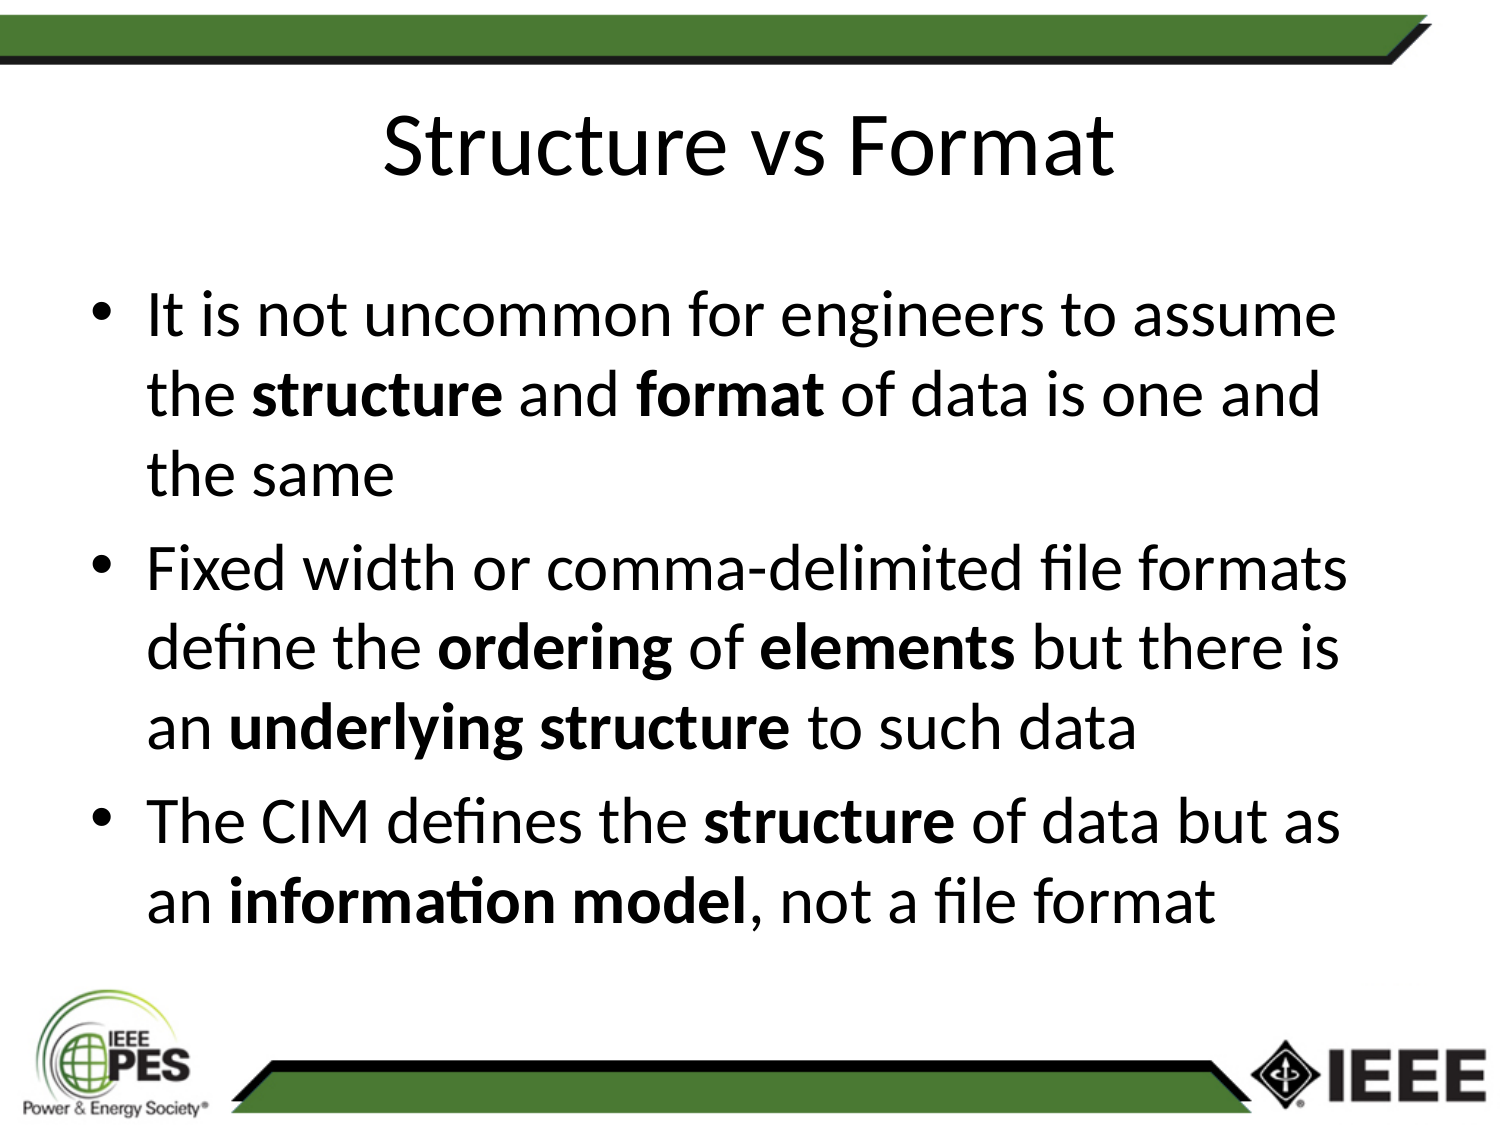

# Structure vs Format
It is not uncommon for engineers to assume the structure and format of data is one and the same
Fixed width or comma-delimited file formats define the ordering of elements but there is an underlying structure to such data
The CIM defines the structure of data but as an information model, not a file format